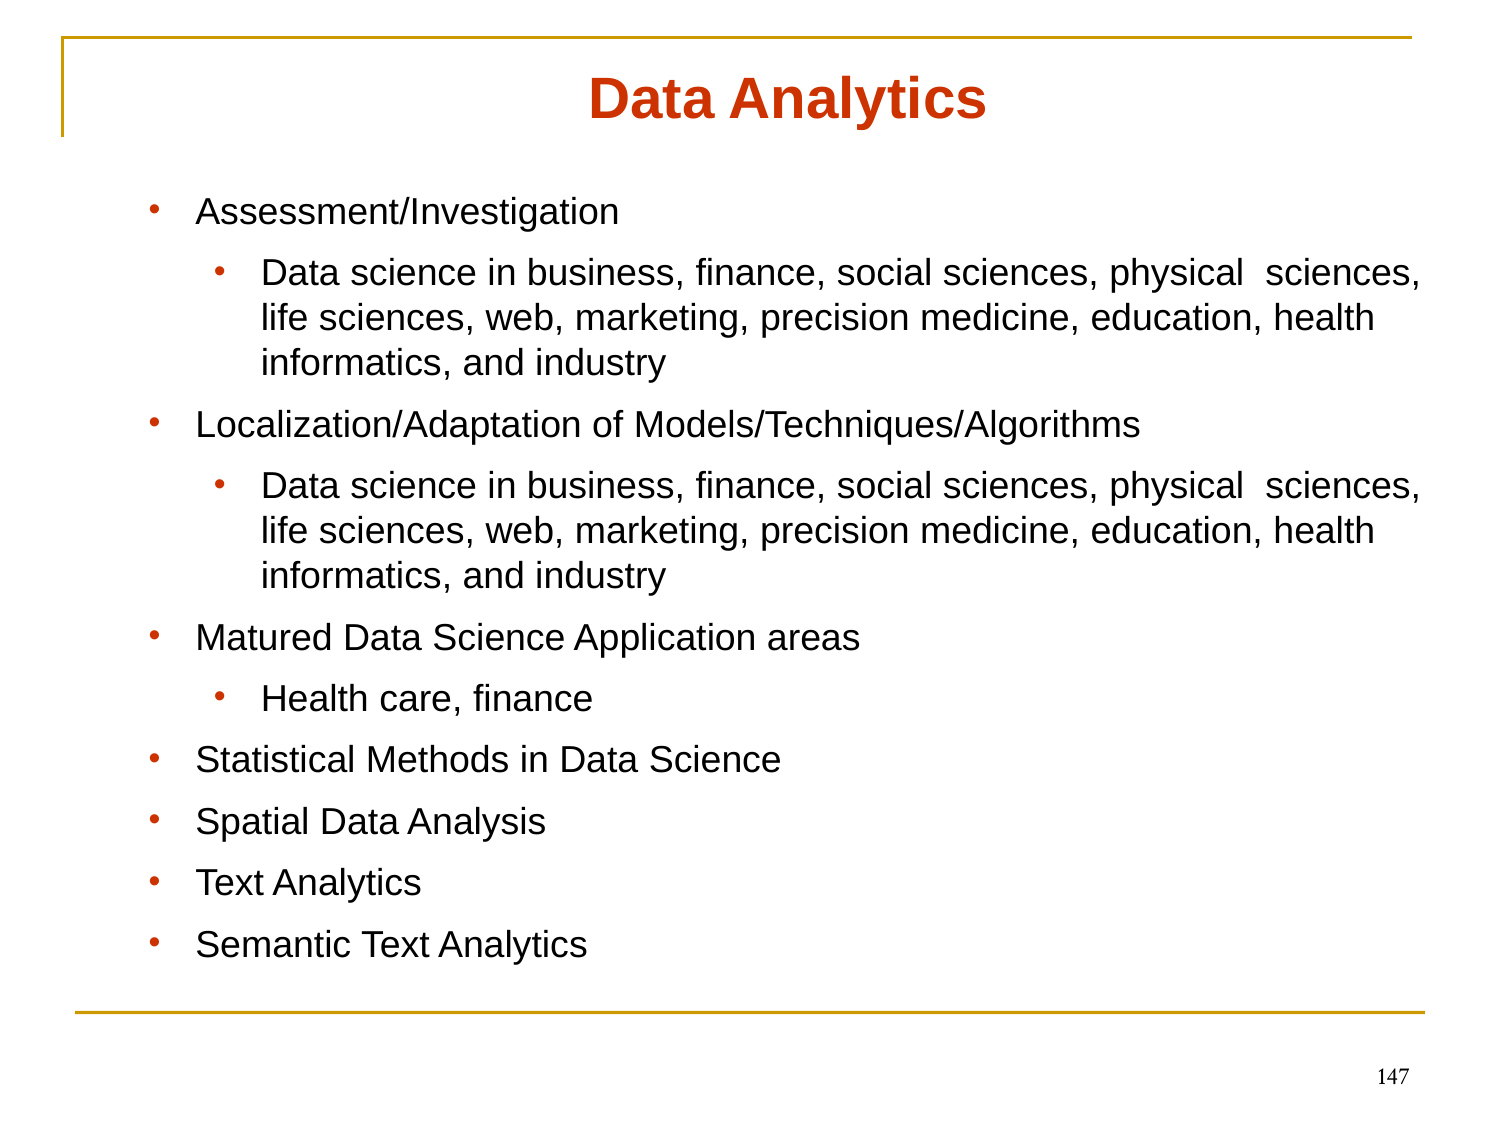

Data Analytics
Assessment/Investigation
Data science in business, finance, social sciences, physical  sciences, life sciences, web, marketing, precision medicine, education, health informatics, and industry
Localization/Adaptation of Models/Techniques/Algorithms
Data science in business, finance, social sciences, physical  sciences, life sciences, web, marketing, precision medicine, education, health informatics, and industry
Matured Data Science Application areas
Health care, finance
Statistical Methods in Data Science
Spatial Data Analysis
Text Analytics
Semantic Text Analytics

147